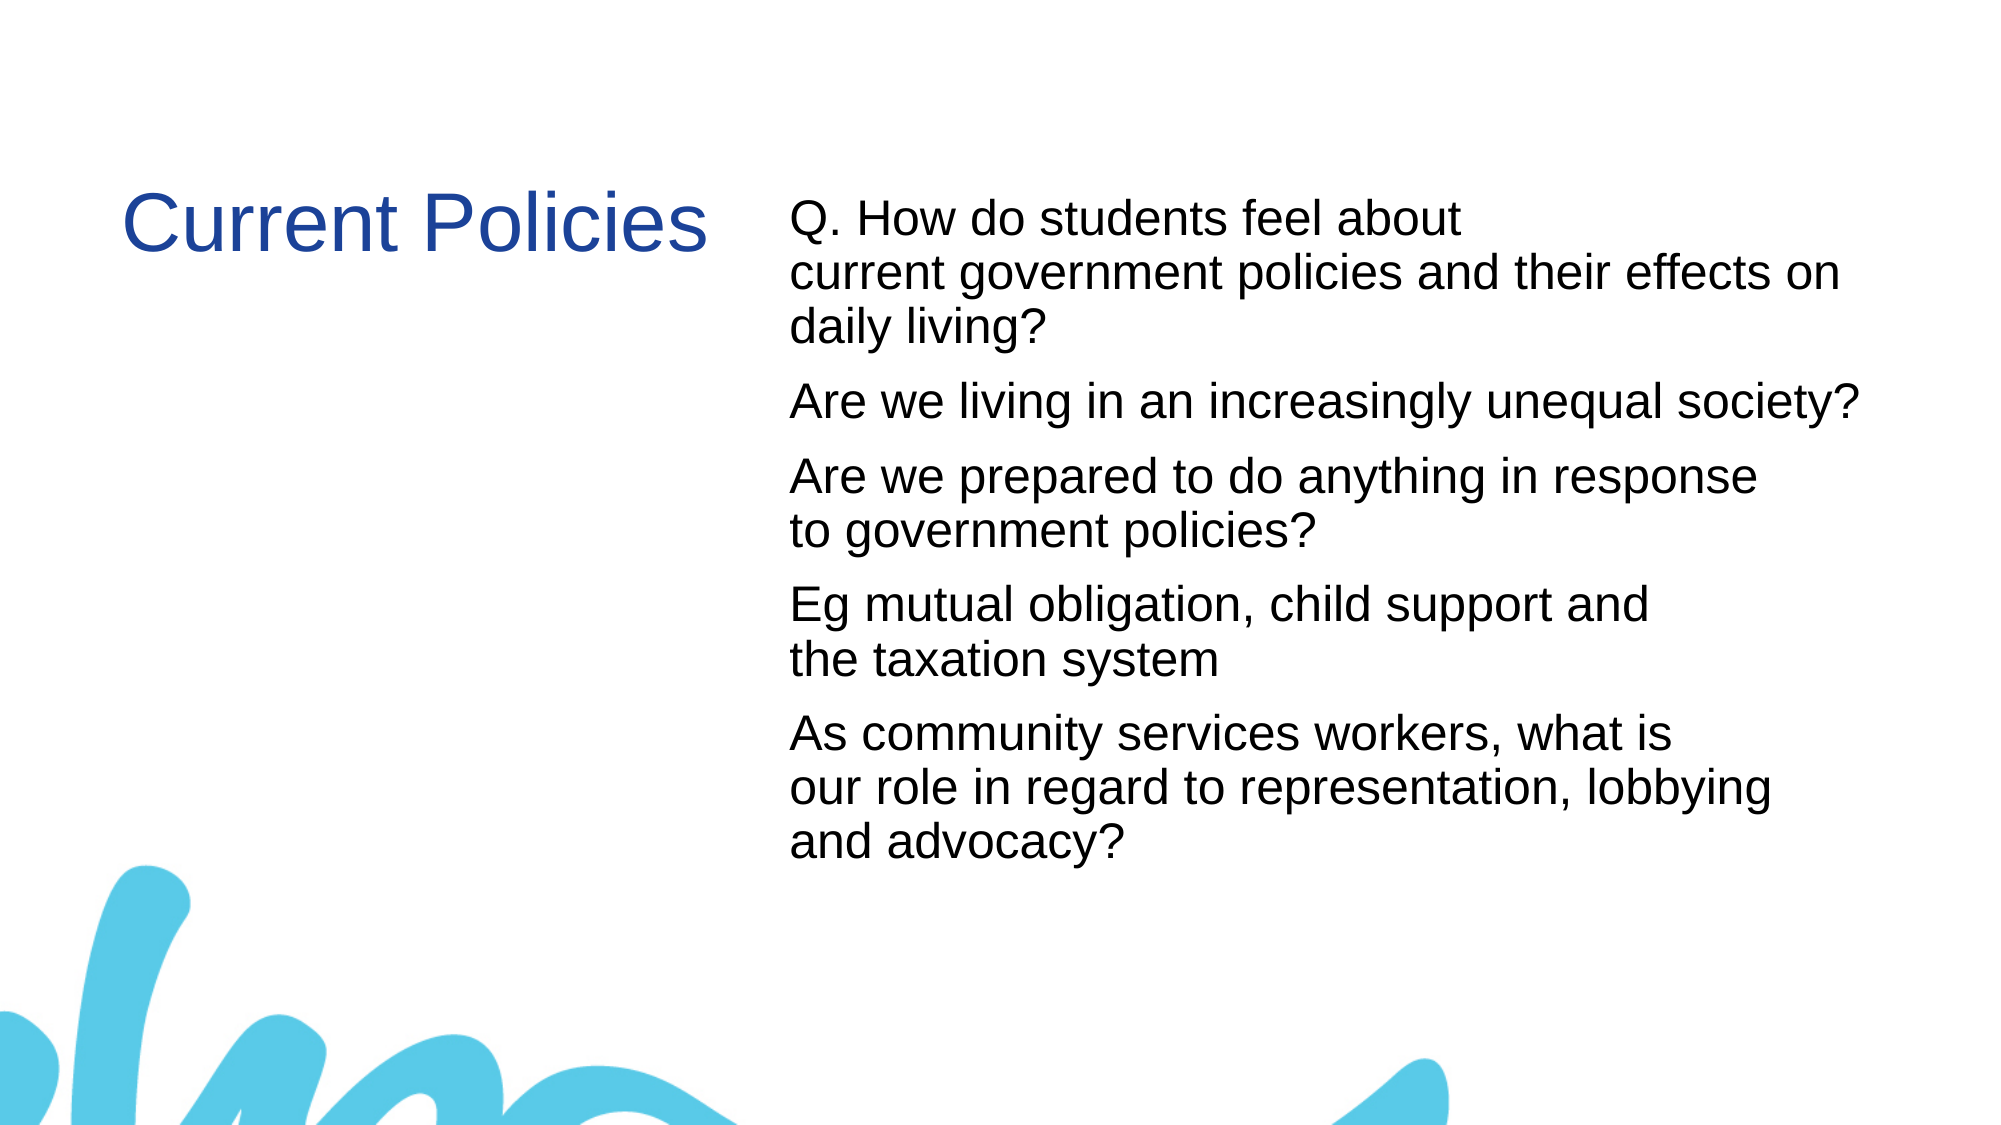

Current Policies
Q. How do students feel about current government policies and their effects on daily living?​
Are we living in an increasingly unequal society? ​
Are we prepared to do anything in response to government policies?​
Eg mutual obligation, child support and the taxation system​
As community services workers, what is our role in regard to representation, lobbying and advocacy?